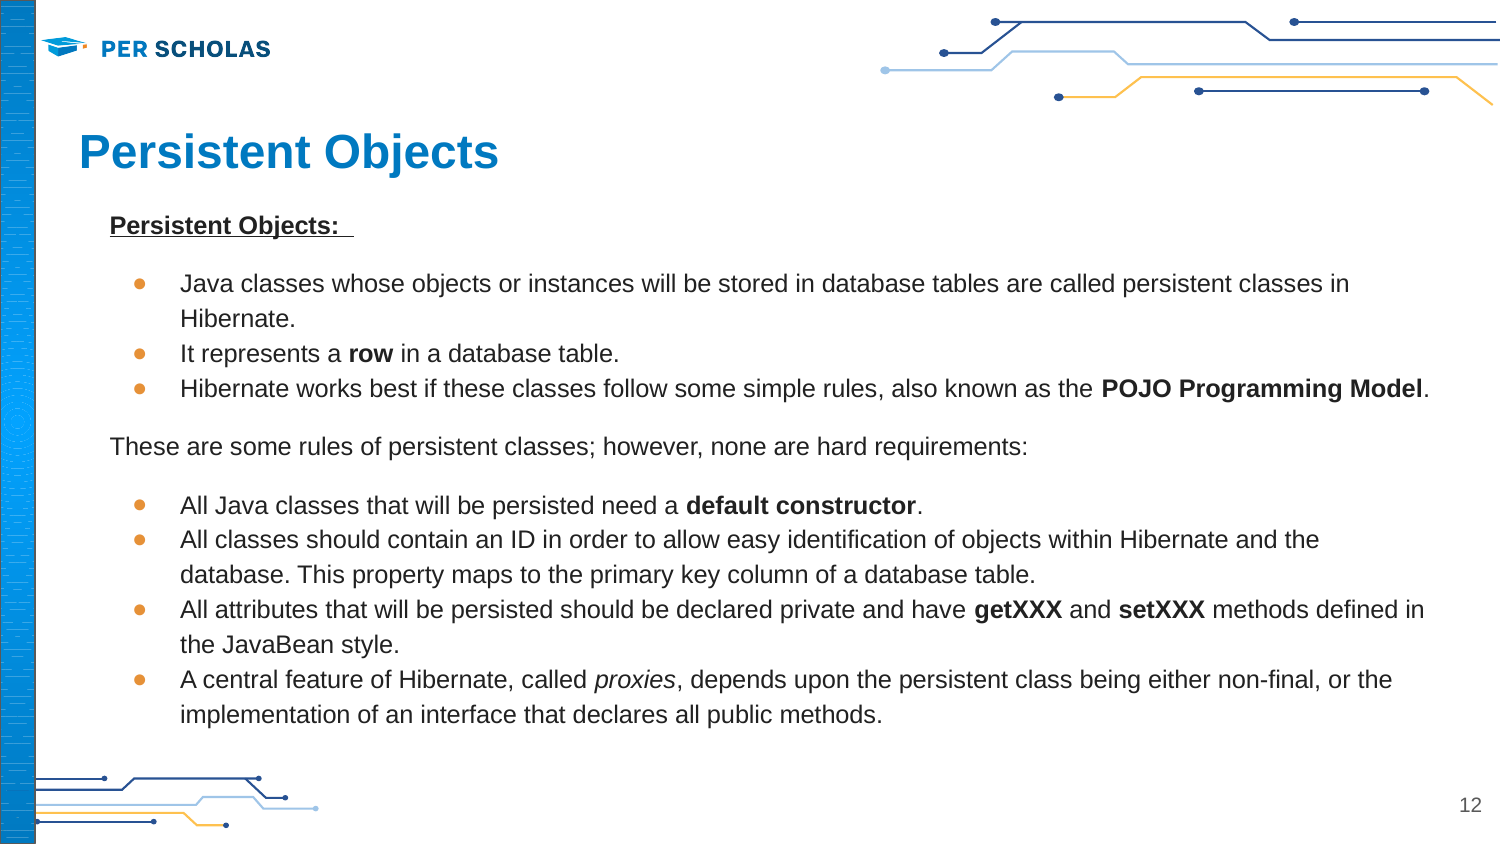

# Persistent Objects
Persistent Objects:
Java classes whose objects or instances will be stored in database tables are called persistent classes in Hibernate.
It represents a row in a database table.
Hibernate works best if these classes follow some simple rules, also known as the POJO Programming Model.
These are some rules of persistent classes; however, none are hard requirements:
All Java classes that will be persisted need a default constructor.
All classes should contain an ID in order to allow easy identification of objects within Hibernate and the database. This property maps to the primary key column of a database table.
All attributes that will be persisted should be declared private and have getXXX and setXXX methods defined in the JavaBean style.
A central feature of Hibernate, called proxies, depends upon the persistent class being either non-final, or the implementation of an interface that declares all public methods.